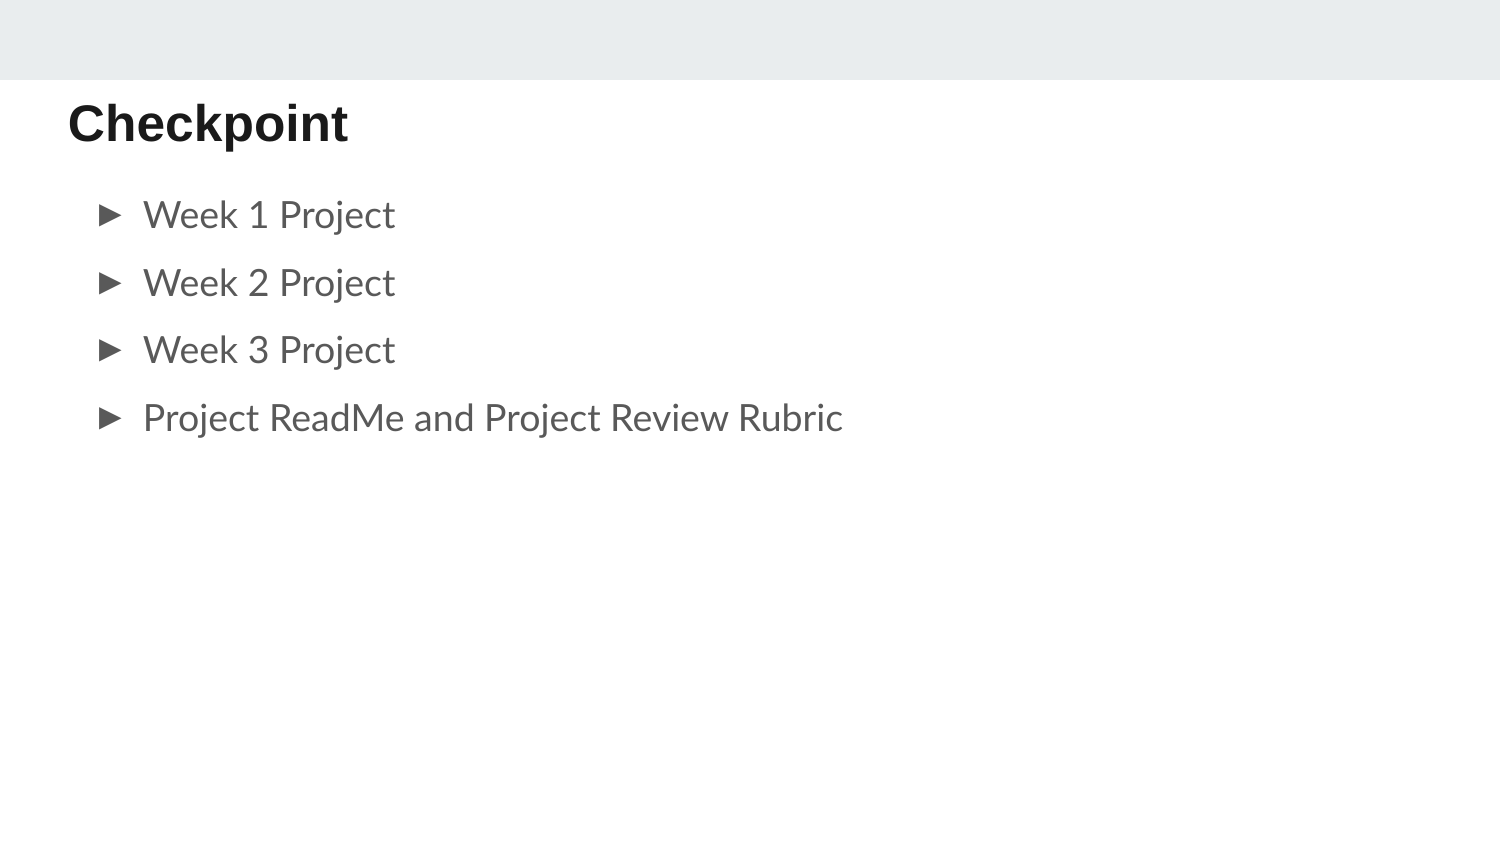

# Checkpoint
Week 1 Project
Week 2 Project
Week 3 Project
Project ReadMe and Project Review Rubric